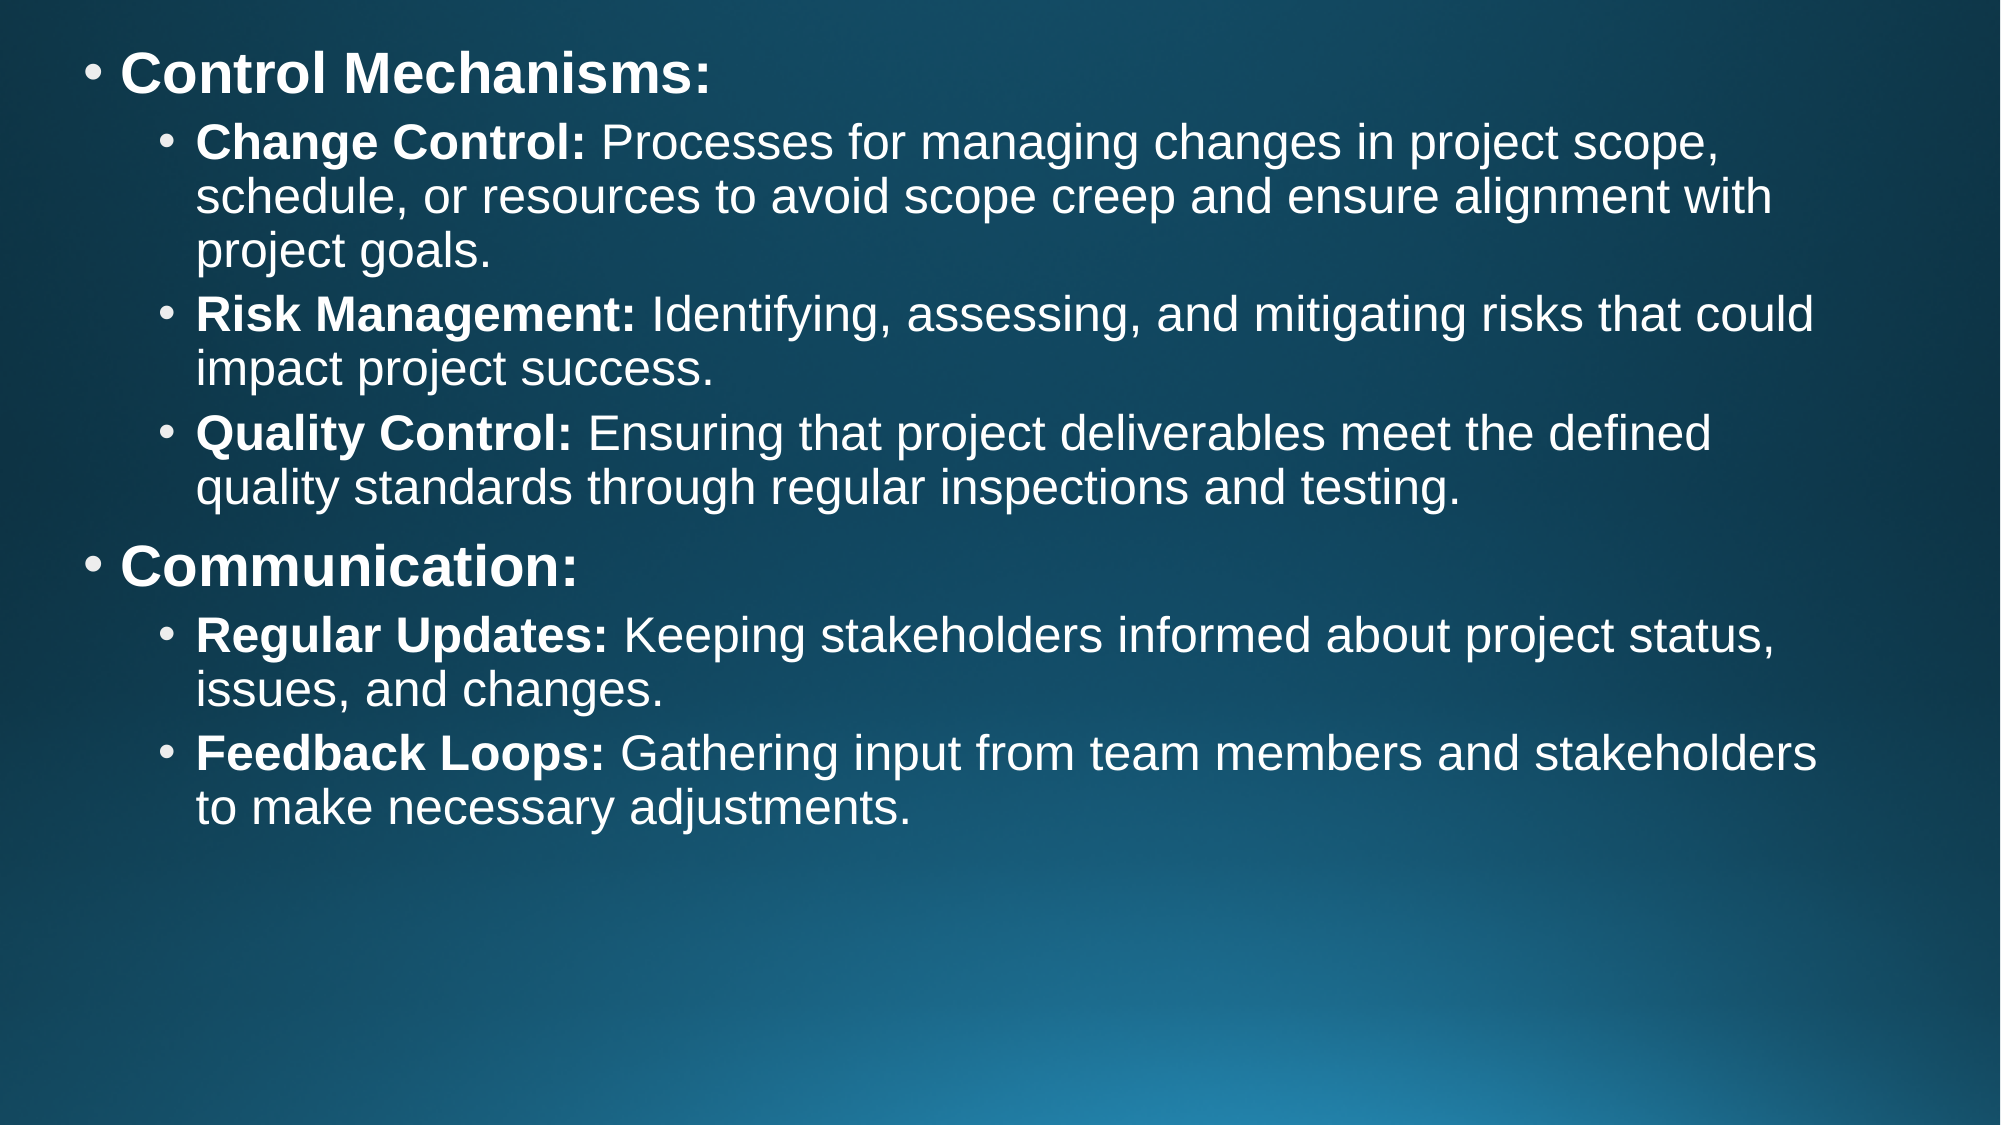

Control Mechanisms:
Change Control: Processes for managing changes in project scope, schedule, or resources to avoid scope creep and ensure alignment with project goals.
Risk Management: Identifying, assessing, and mitigating risks that could impact project success.
Quality Control: Ensuring that project deliverables meet the defined quality standards through regular inspections and testing.
Communication:
Regular Updates: Keeping stakeholders informed about project status, issues, and changes.
Feedback Loops: Gathering input from team members and stakeholders to make necessary adjustments.